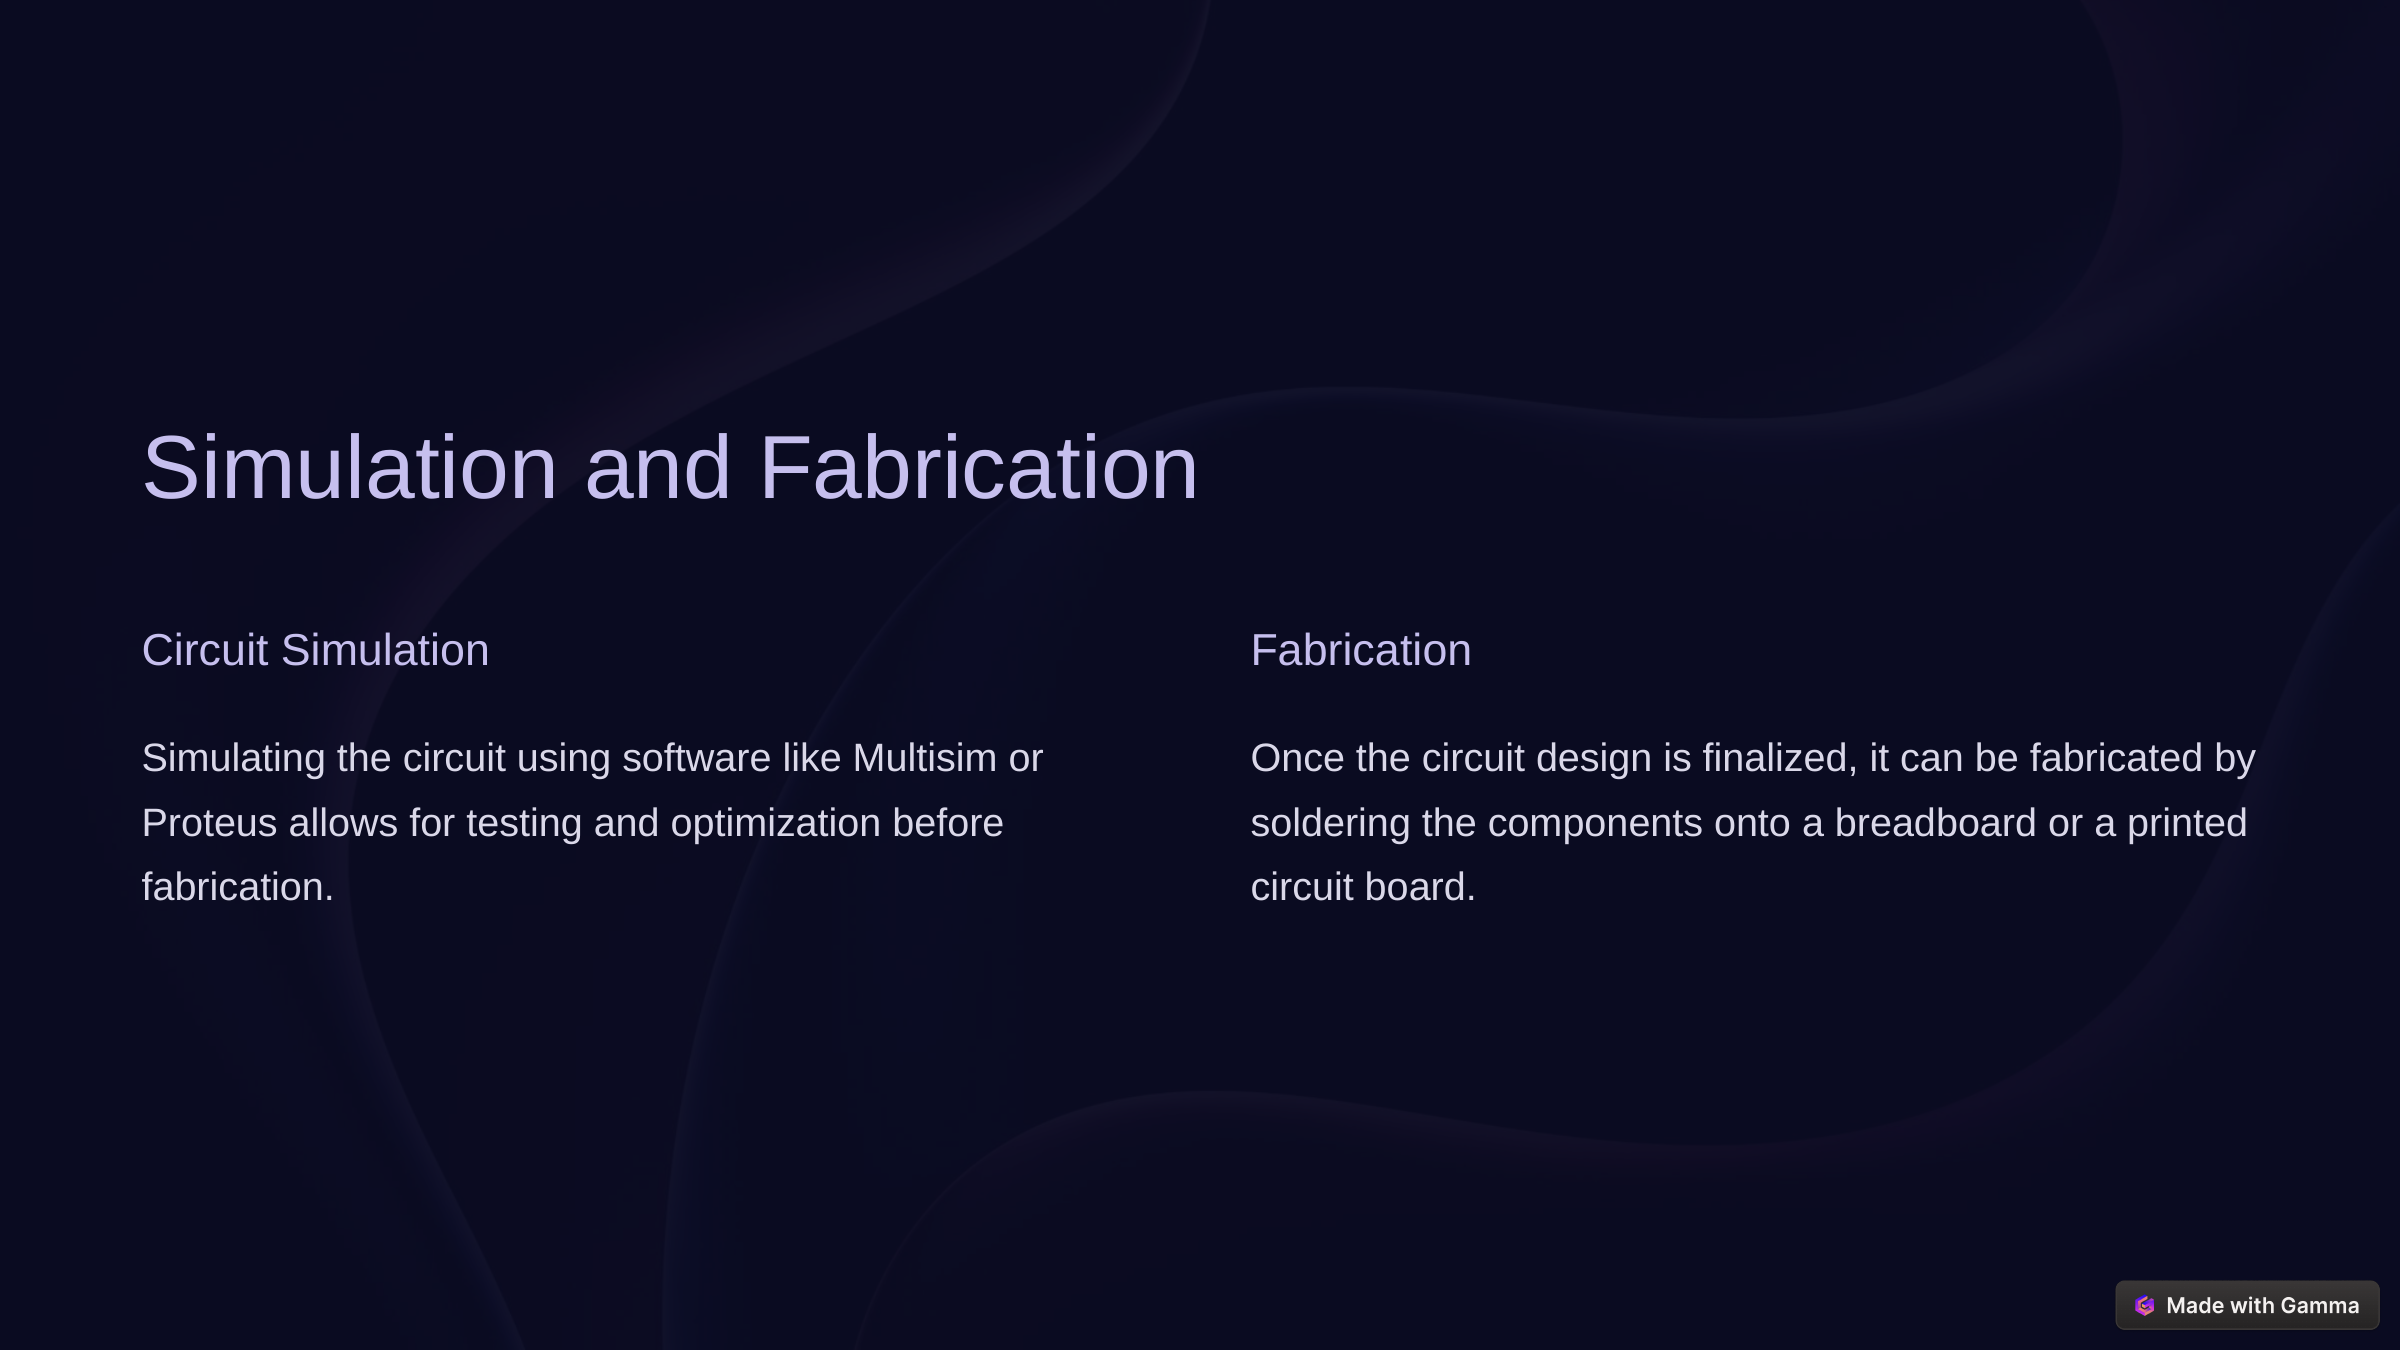

Simulation and Fabrication
Circuit Simulation
Fabrication
Simulating the circuit using software like Multisim or Proteus allows for testing and optimization before fabrication.
Once the circuit design is finalized, it can be fabricated by soldering the components onto a breadboard or a printed circuit board.